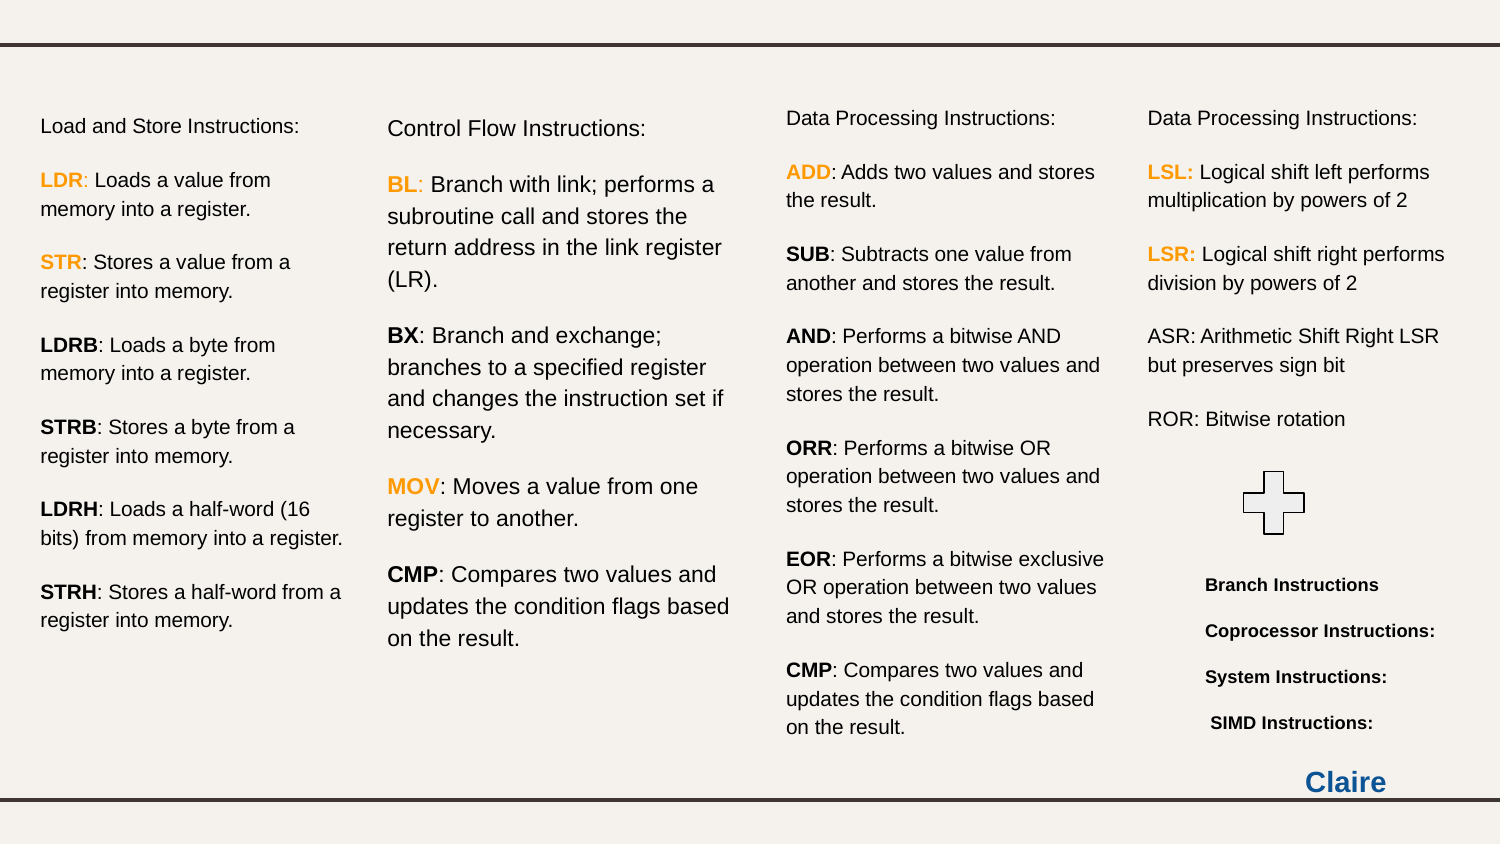

Data Processing Instructions:
ADD: Adds two values and stores the result.
SUB: Subtracts one value from another and stores the result.
AND: Performs a bitwise AND operation between two values and stores the result.
ORR: Performs a bitwise OR operation between two values and stores the result.
EOR: Performs a bitwise exclusive OR operation between two values and stores the result.
CMP: Compares two values and updates the condition flags based on the result.
Data Processing Instructions:
LSL: Logical shift left performs multiplication by powers of 2
LSR: Logical shift right performs division by powers of 2
ASR: Arithmetic Shift Right LSR but preserves sign bit
ROR: Bitwise rotation
Load and Store Instructions:
LDR: Loads a value from memory into a register.
STR: Stores a value from a register into memory.
LDRB: Loads a byte from memory into a register.
STRB: Stores a byte from a register into memory.
LDRH: Loads a half-word (16 bits) from memory into a register.
STRH: Stores a half-word from a register into memory.
Control Flow Instructions:
BL: Branch with link; performs a subroutine call and stores the return address in the link register (LR).
BX: Branch and exchange; branches to a specified register and changes the instruction set if necessary.
MOV: Moves a value from one register to another.
CMP: Compares two values and updates the condition flags based on the result.

Branch Instructions
Coprocessor Instructions:
System Instructions:
 SIMD Instructions:

Claire